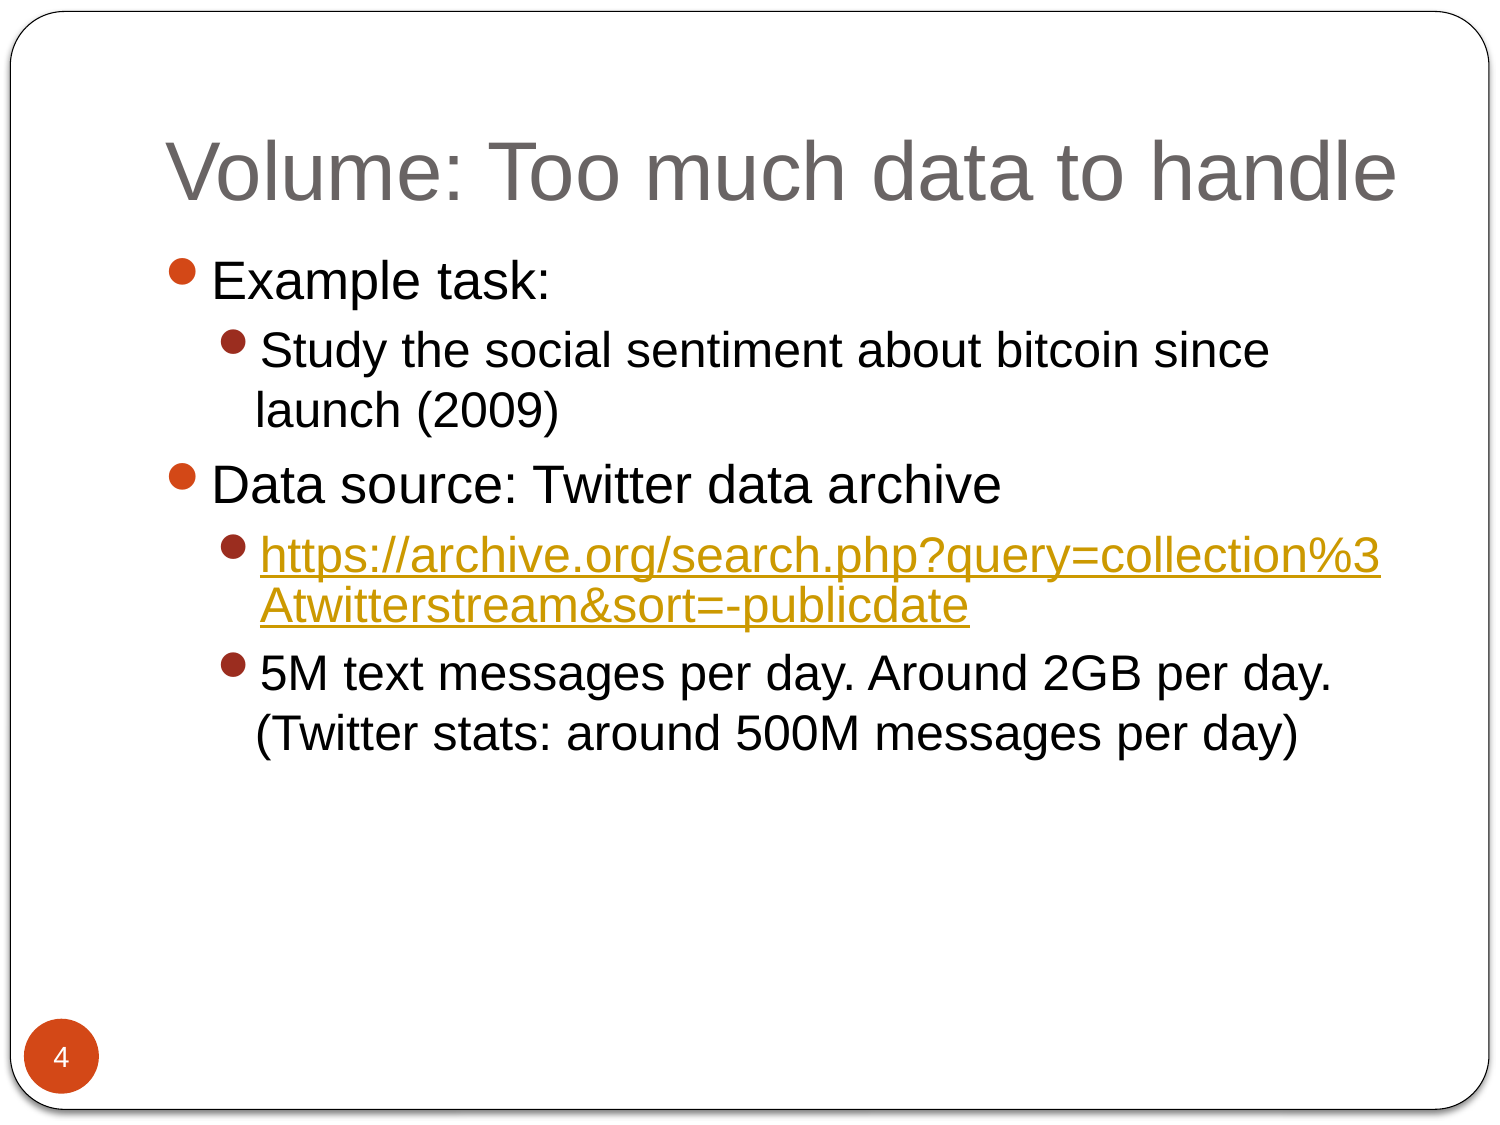

# Volume: Too much data to handle
Example task:
Study the social sentiment about bitcoin since launch (2009)
Data source: Twitter data archive
https://archive.org/search.php?query=collection%3Atwitterstream&sort=-publicdate
5M text messages per day. Around 2GB per day. (Twitter stats: around 500M messages per day)
4